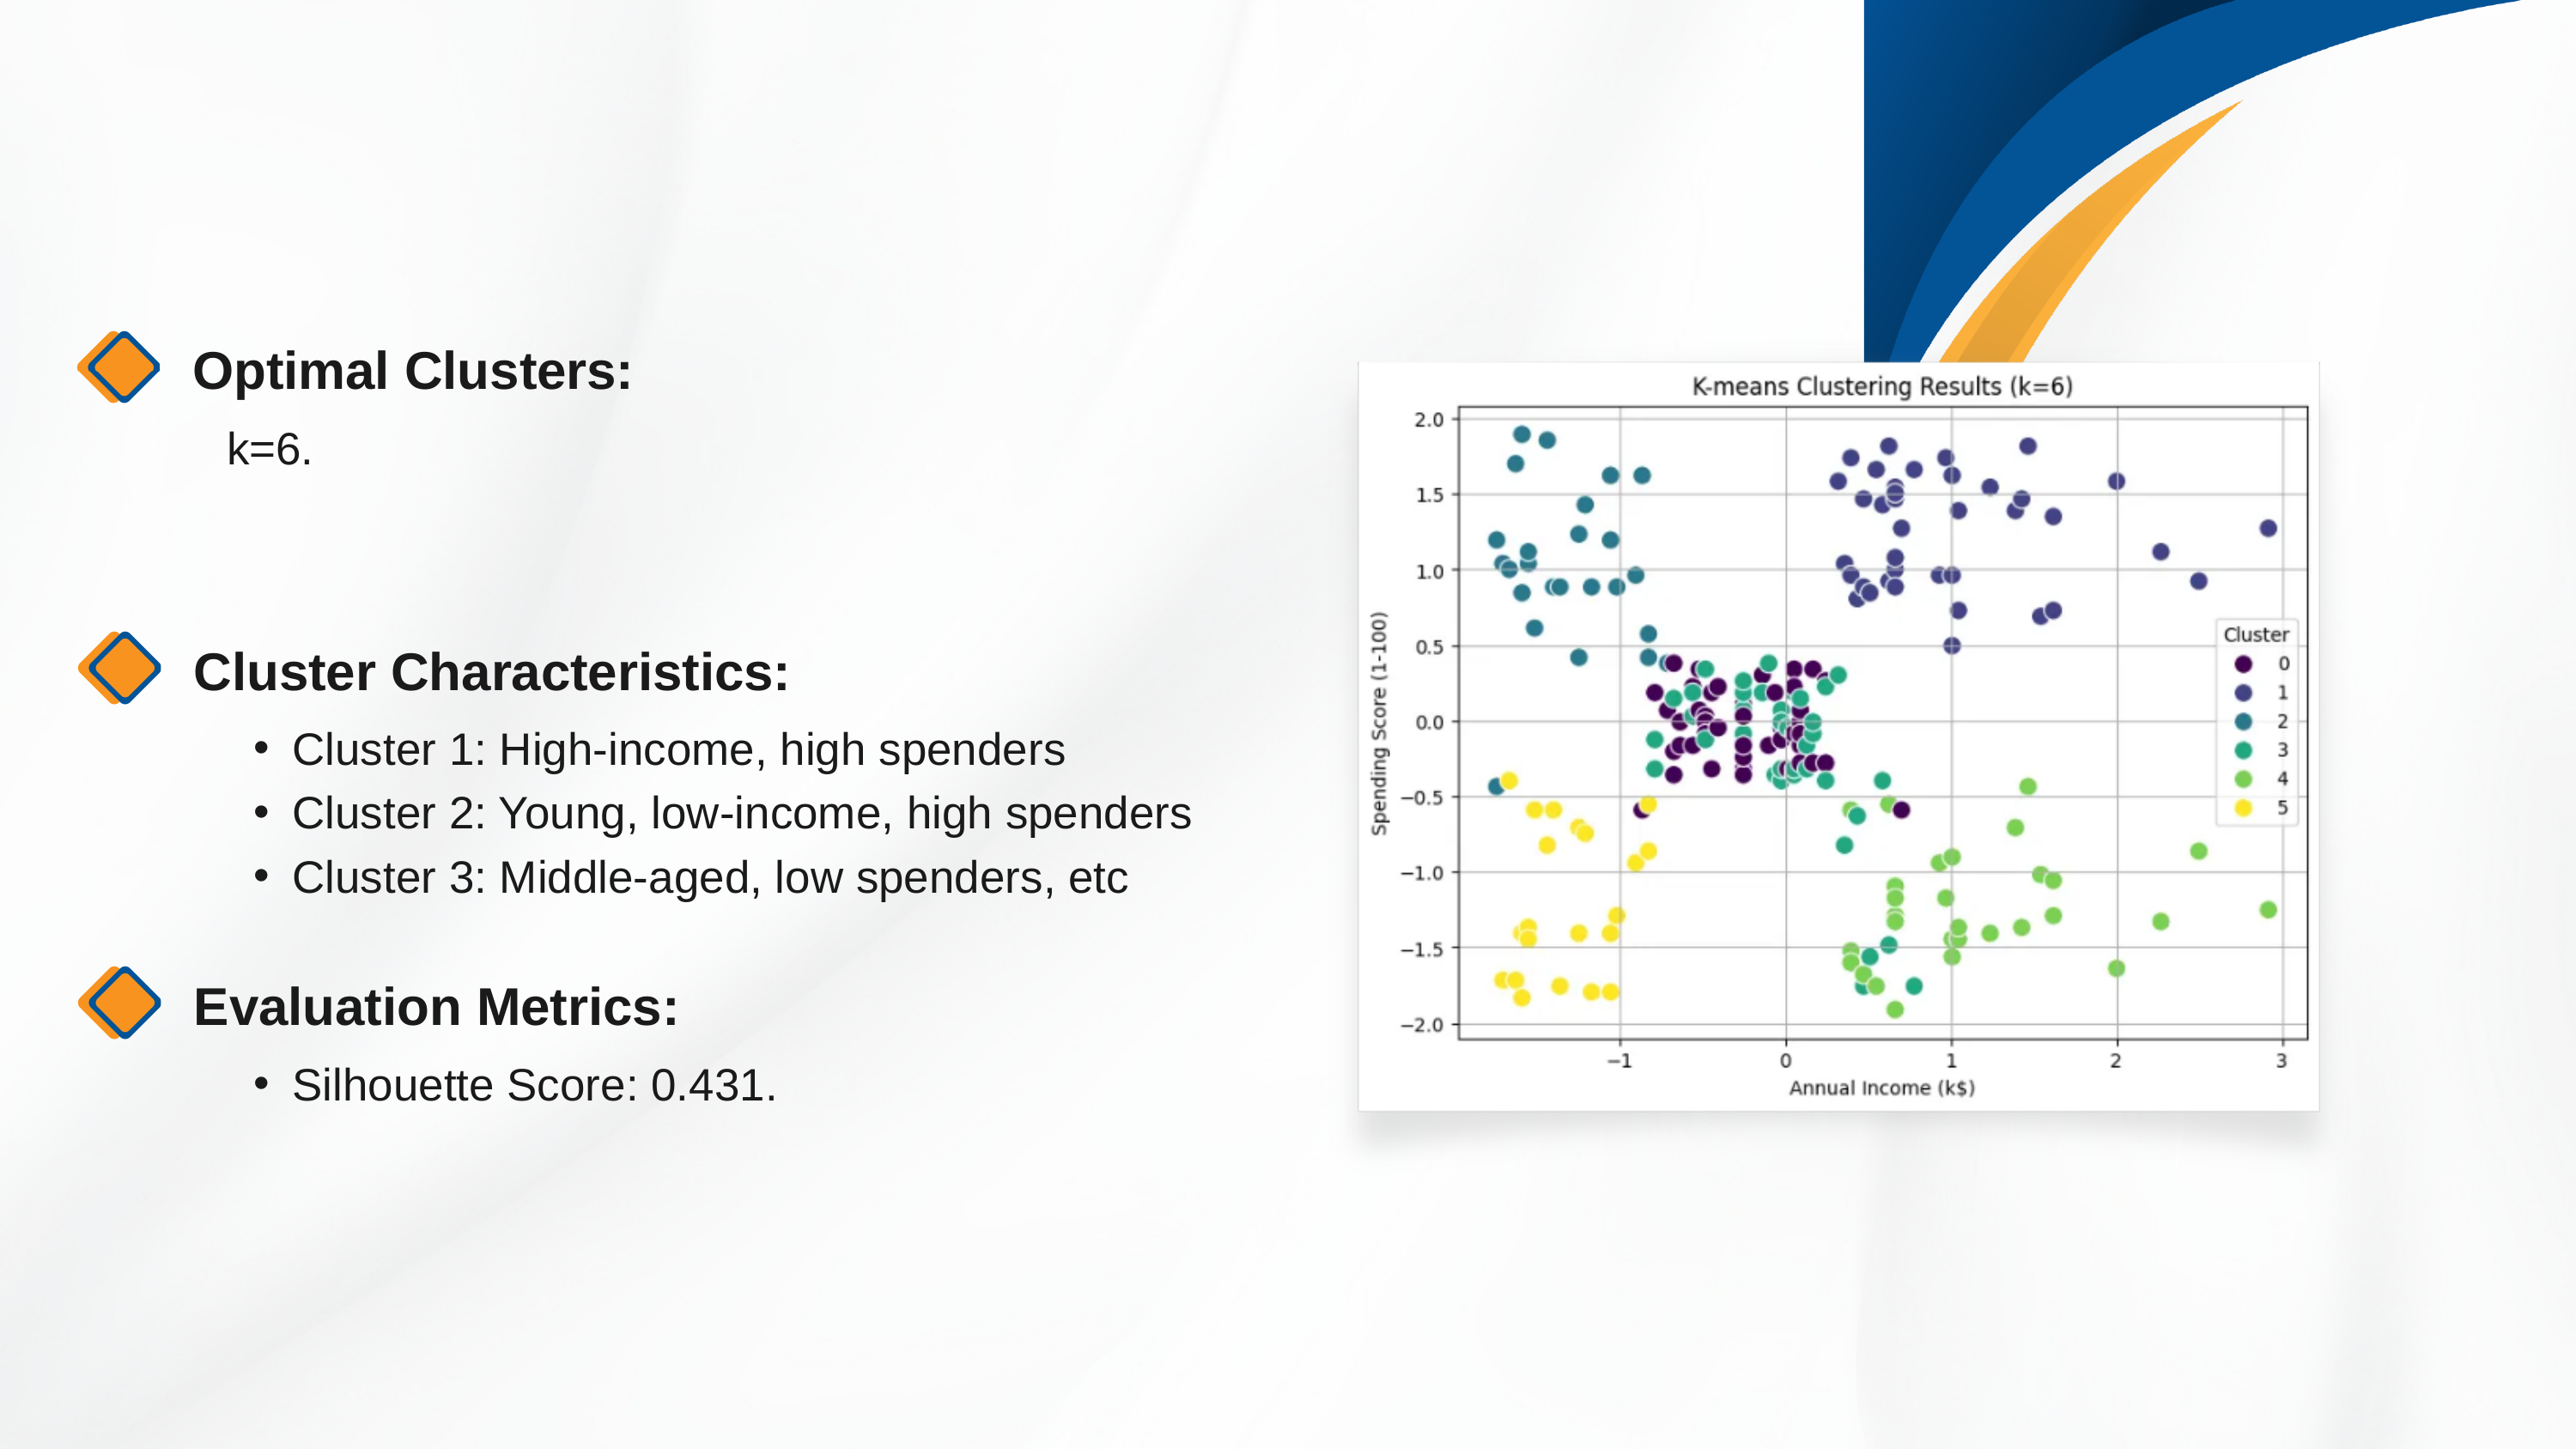

Optimal Clusters:

 k=6.
Cluster Characteristics:

Cluster 1: High-income, high spenders
Cluster 2: Young, low-income, high spenders
Cluster 3: Middle-aged, low spenders, etc
Evaluation Metrics:

Silhouette Score: 0.431.